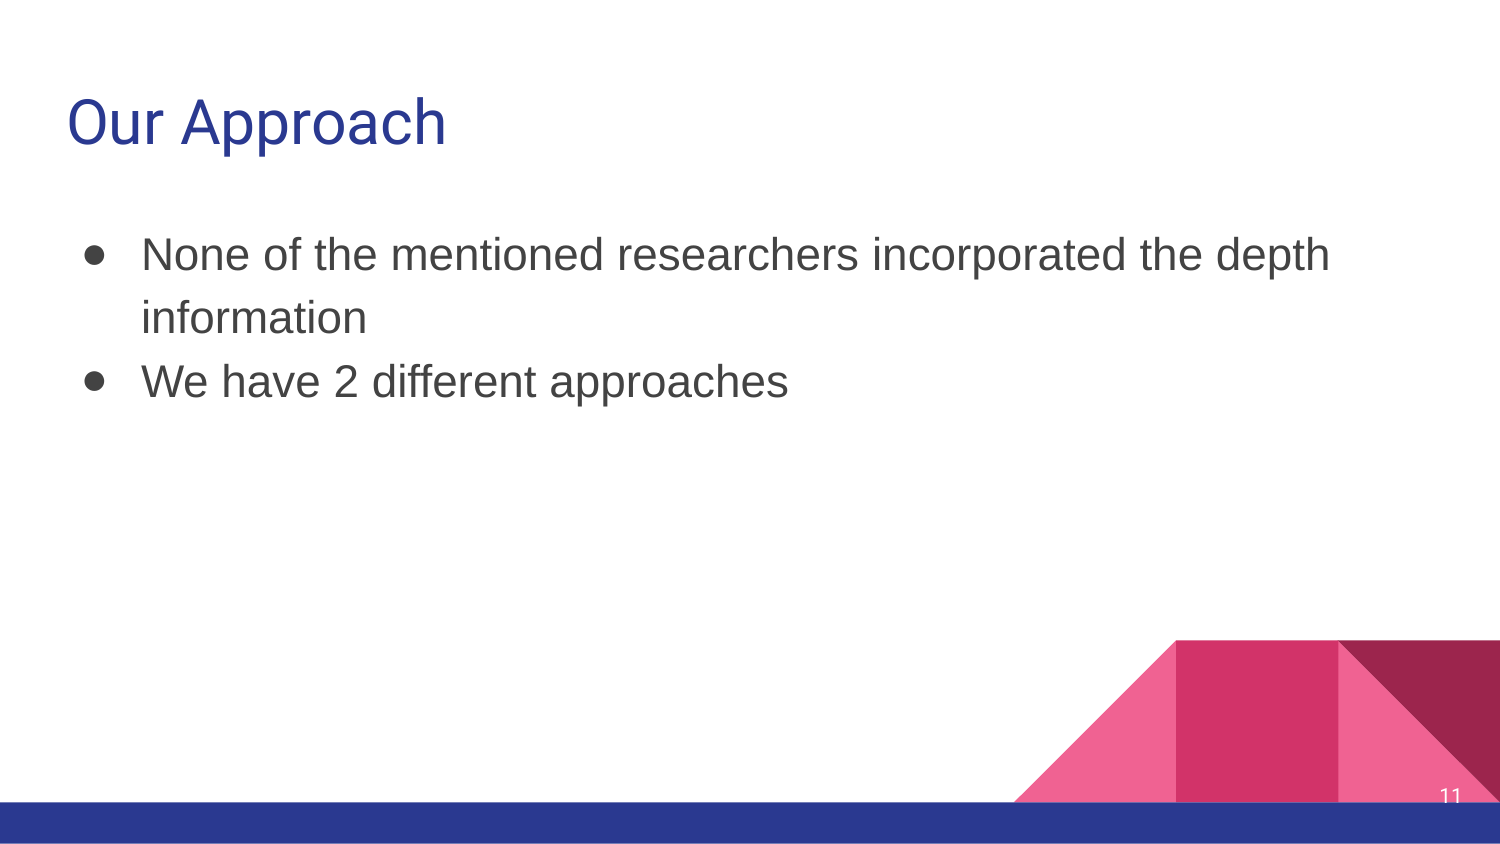

# Our Approach

None of the mentioned researchers incorporated the depth information
We have 2 different approaches
11